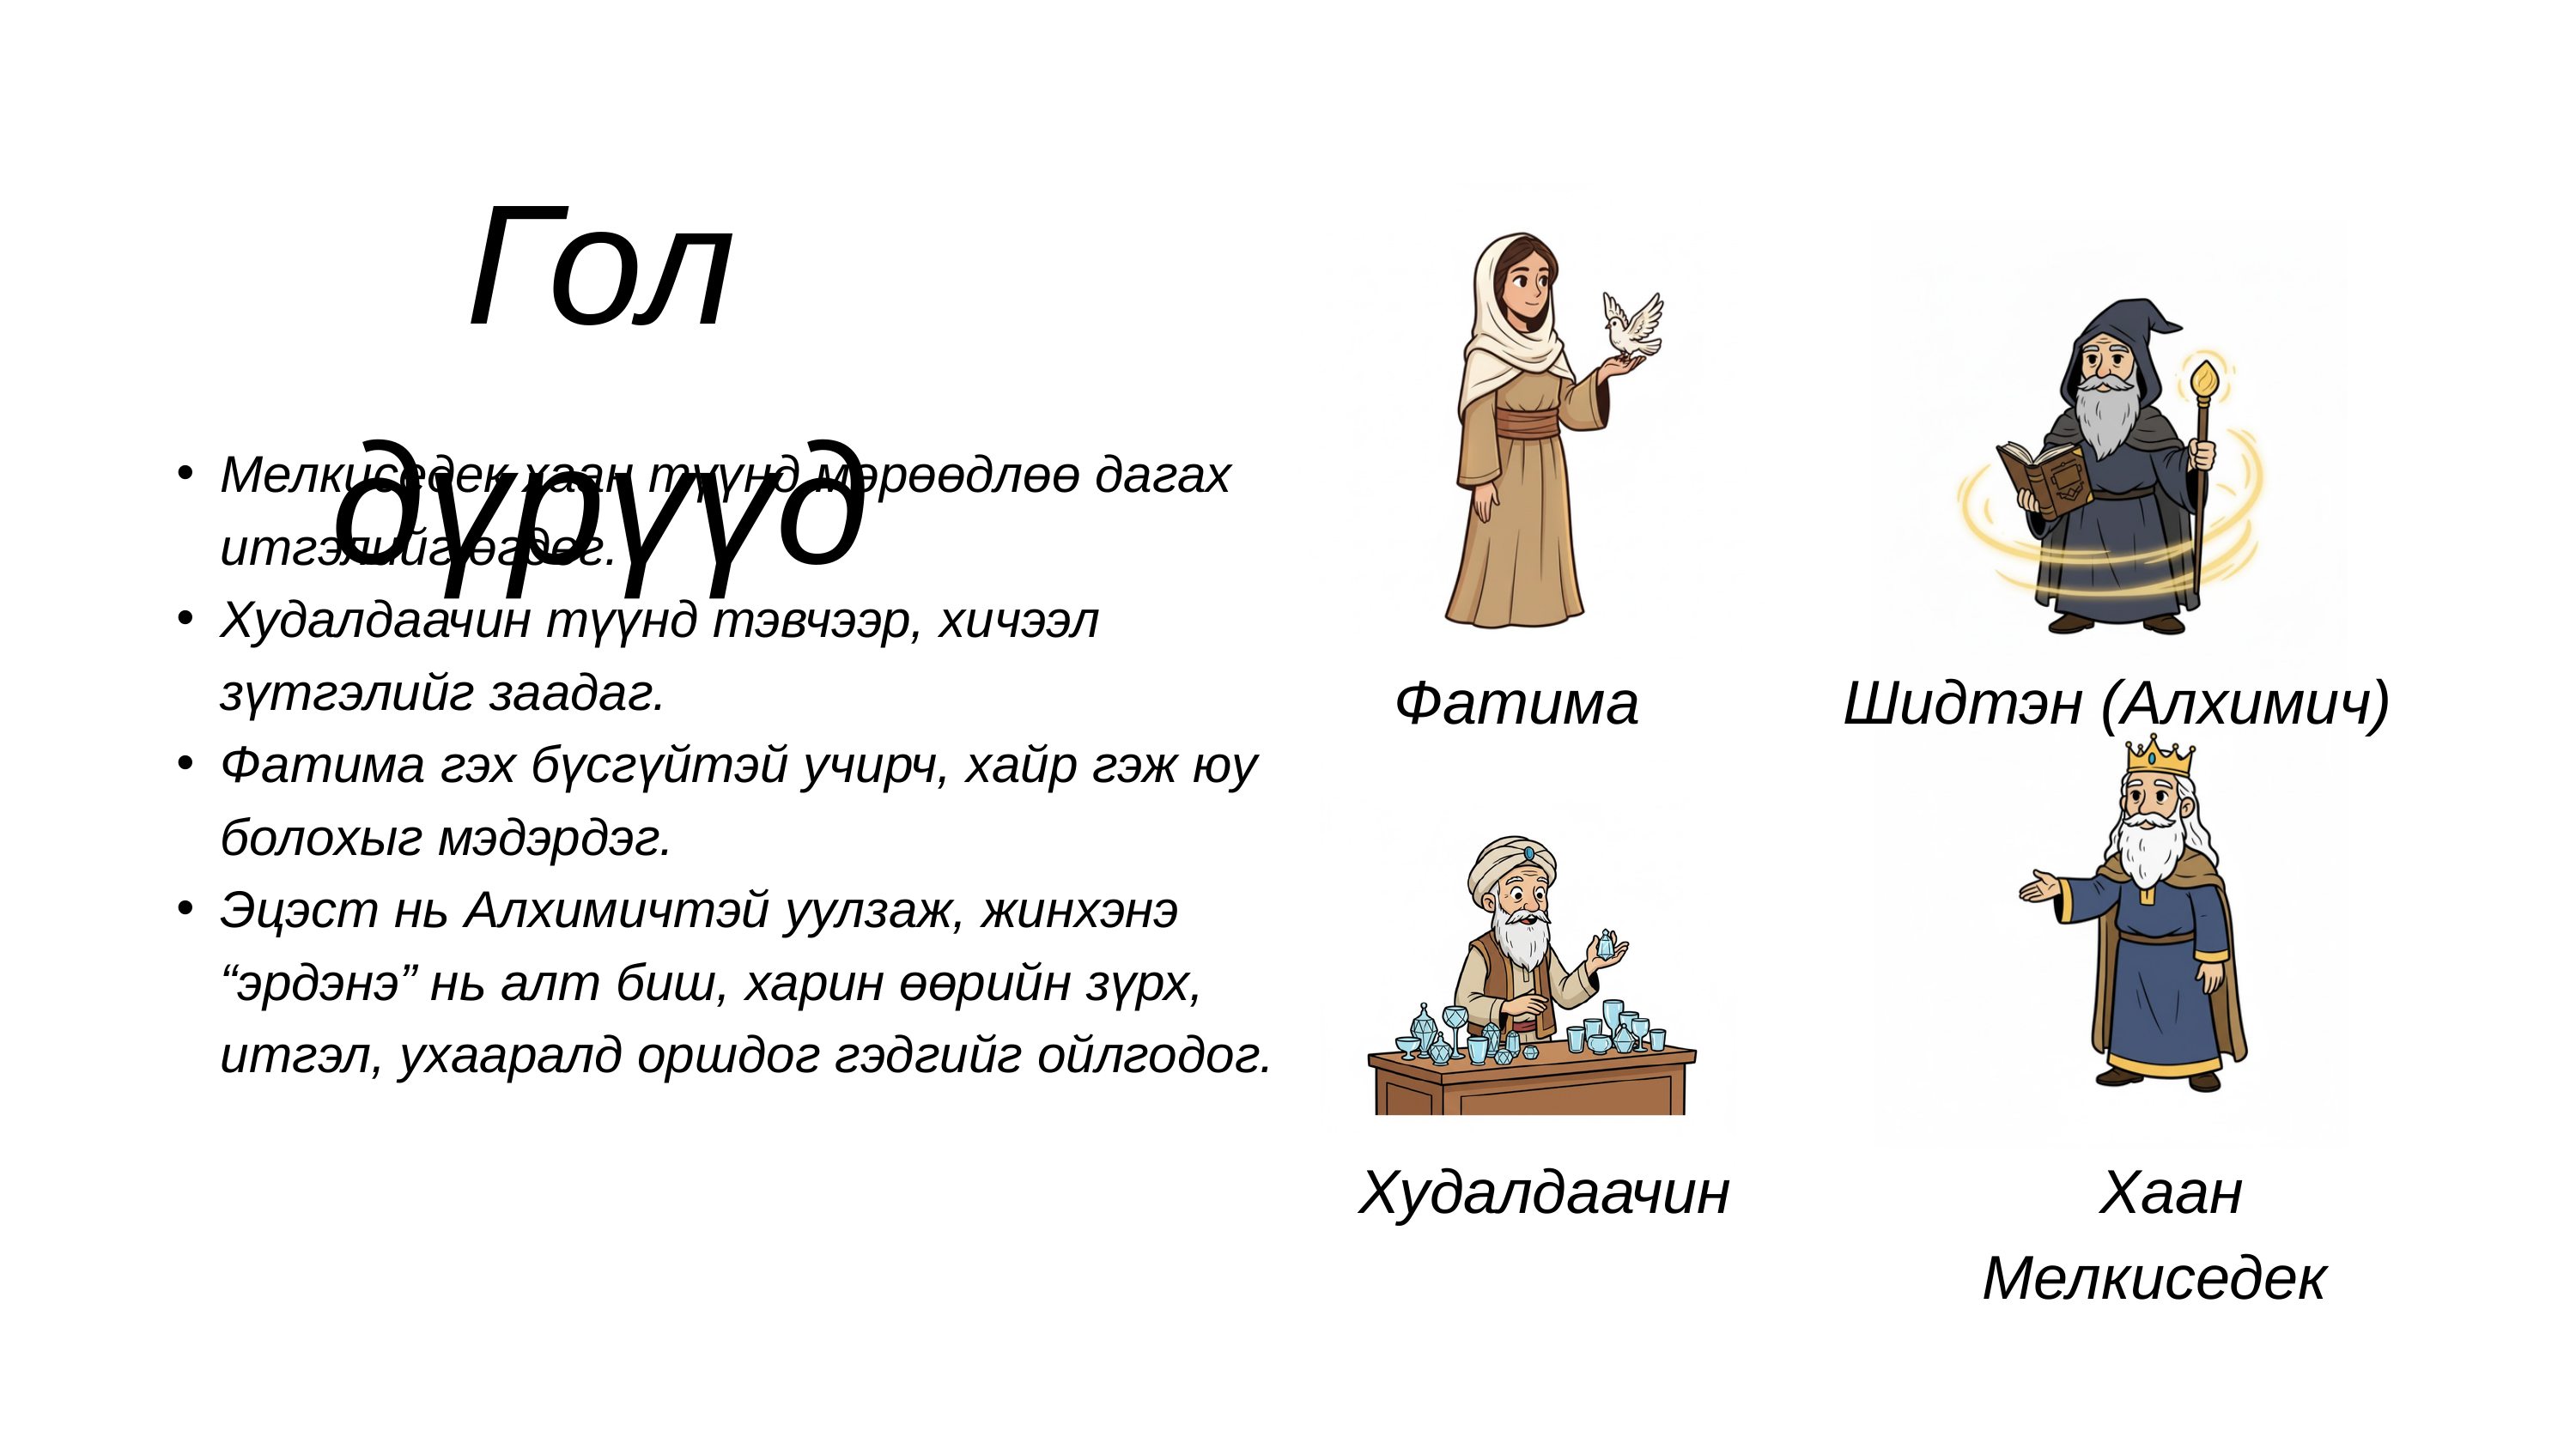

Гол дүрүүд

Мелкиседек хаан түүнд мөрөөдлөө дагах итгэлийг өгдөг.
Худалдаачин түүнд тэвчээр, хичээл зүтгэлийг заадаг.
Фатима гэх бүсгүйтэй учирч, хайр гэж юу болохыг мэдэрдэг.
Эцэст нь Алхимичтэй уулзаж, жинхэнэ “эрдэнэ” нь алт биш, харин өөрийн зүрх, итгэл, ухааралд оршдог гэдгийг ойлгодог.
Фатима
 Шидтэн (Алхимич)

Худалдаачин
 Хаан Мелкиседек